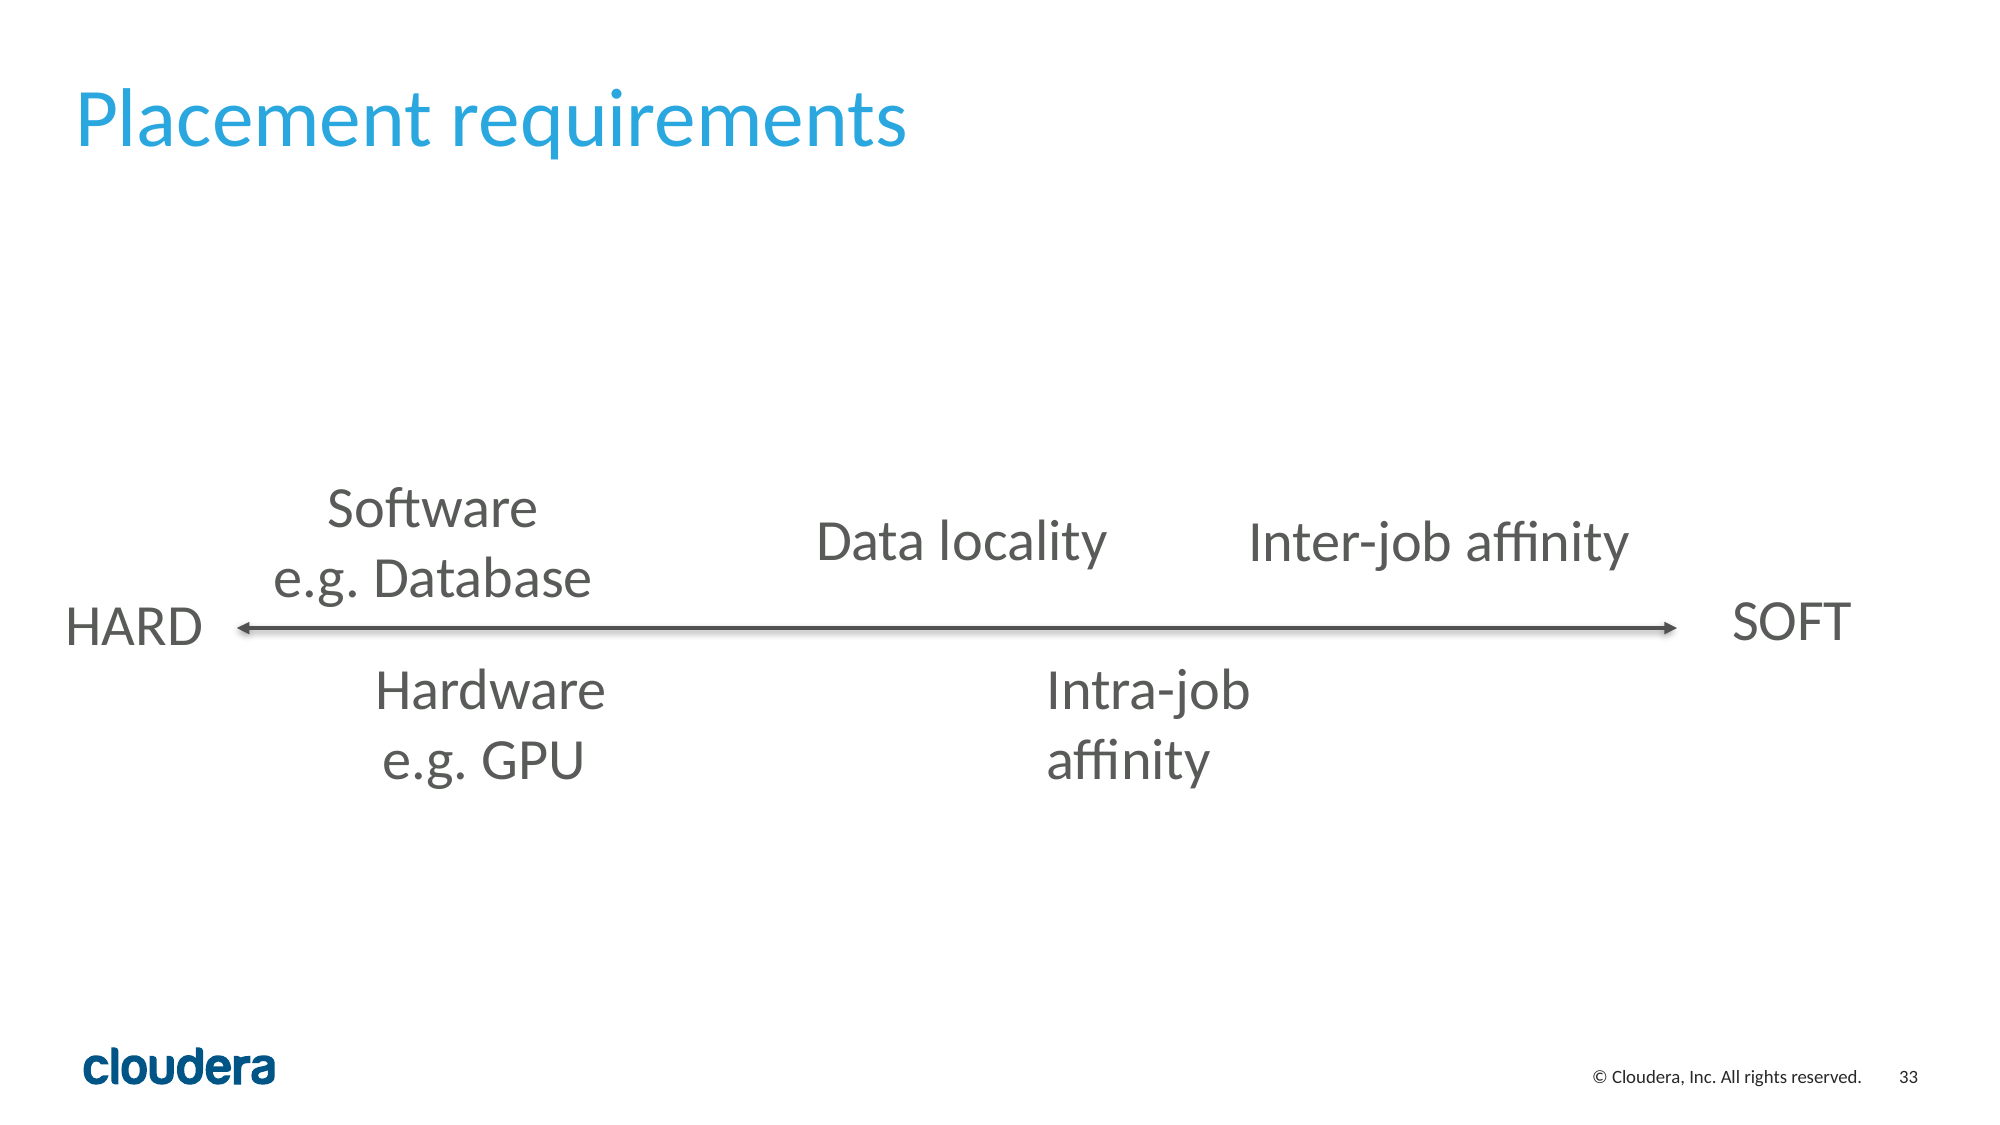

# Placement requirements
Software
e.g. Database
Data locality
Inter-job affinity
SOFT
HARD
Hardware
e.g. GPU
Intra-job affinity